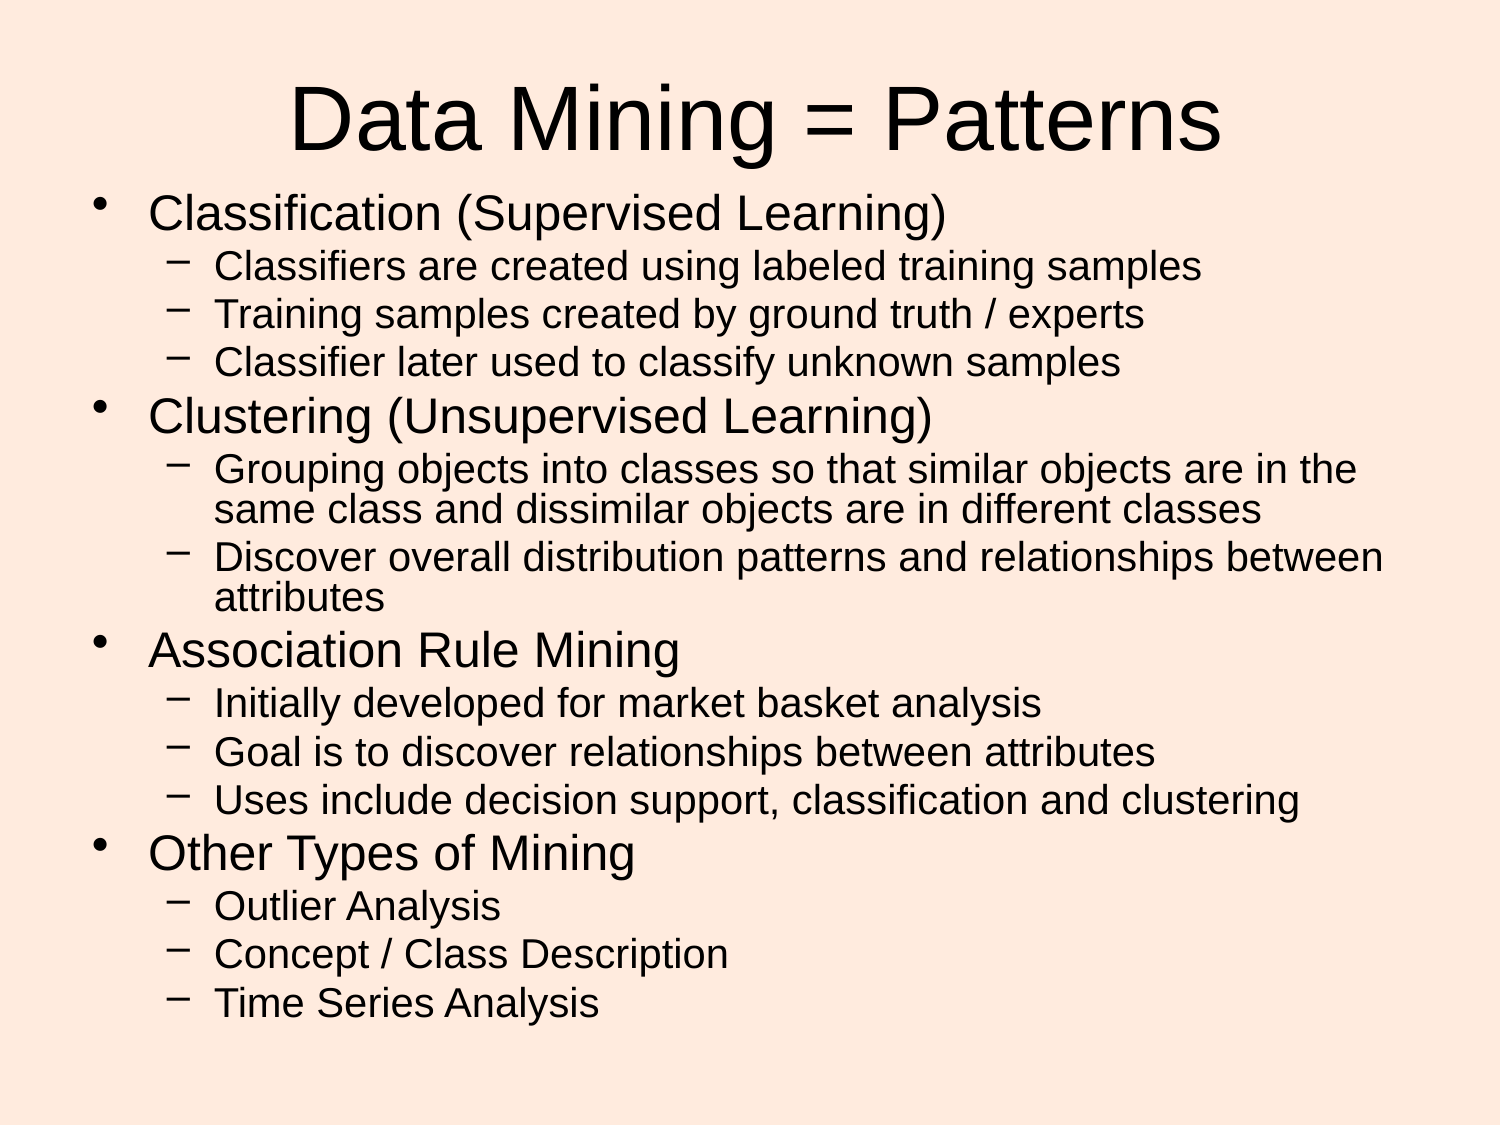

# Data Mining = Patterns
Classification (Supervised Learning)
Classifiers are created using labeled training samples
Training samples created by ground truth / experts
Classifier later used to classify unknown samples
Clustering (Unsupervised Learning)
Grouping objects into classes so that similar objects are in the same class and dissimilar objects are in different classes
Discover overall distribution patterns and relationships between attributes
Association Rule Mining
Initially developed for market basket analysis
Goal is to discover relationships between attributes
Uses include decision support, classification and clustering
Other Types of Mining
Outlier Analysis
Concept / Class Description
Time Series Analysis